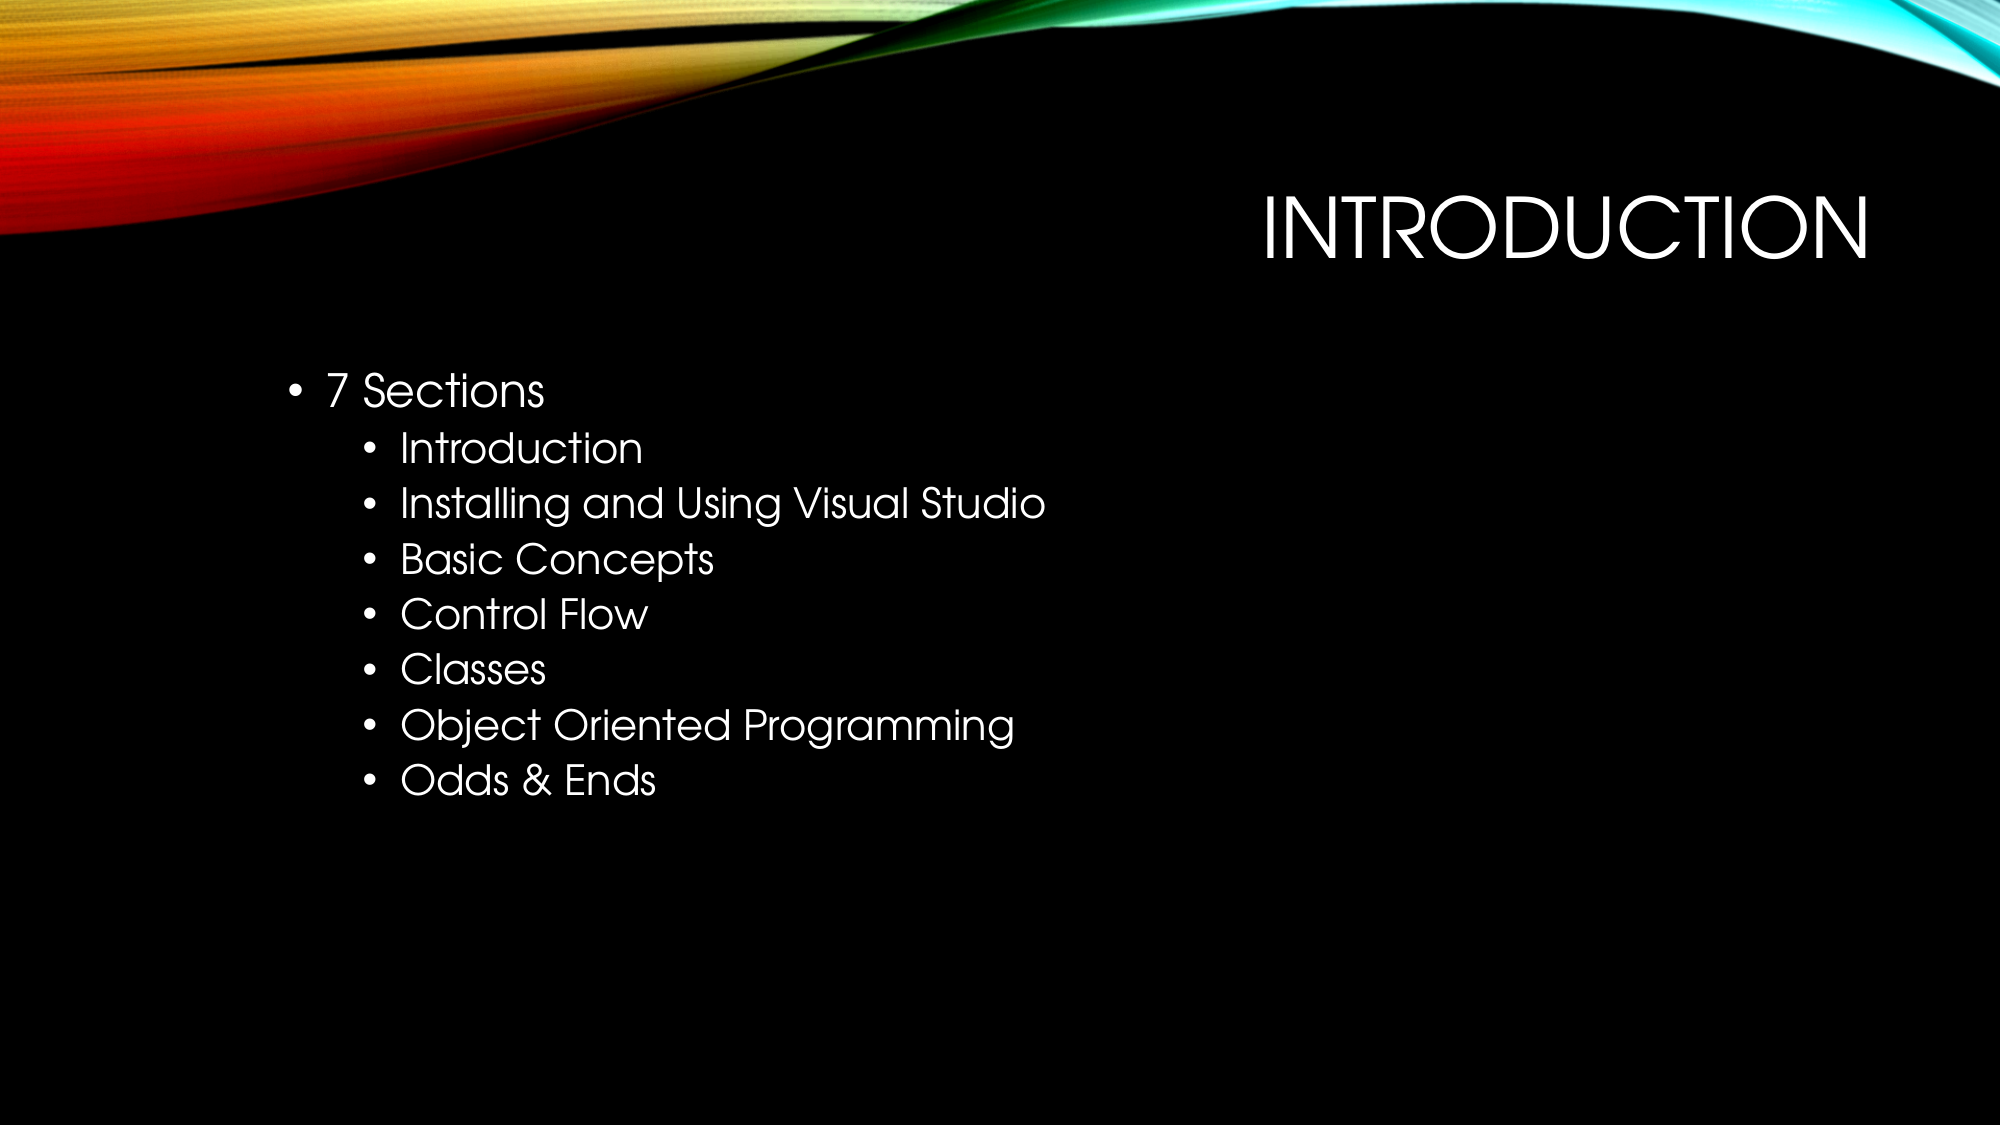

# Introduction
7 Sections
Introduction
Installing and Using Visual Studio
Basic Concepts
Control Flow
Classes
Object Oriented Programming
Odds & Ends